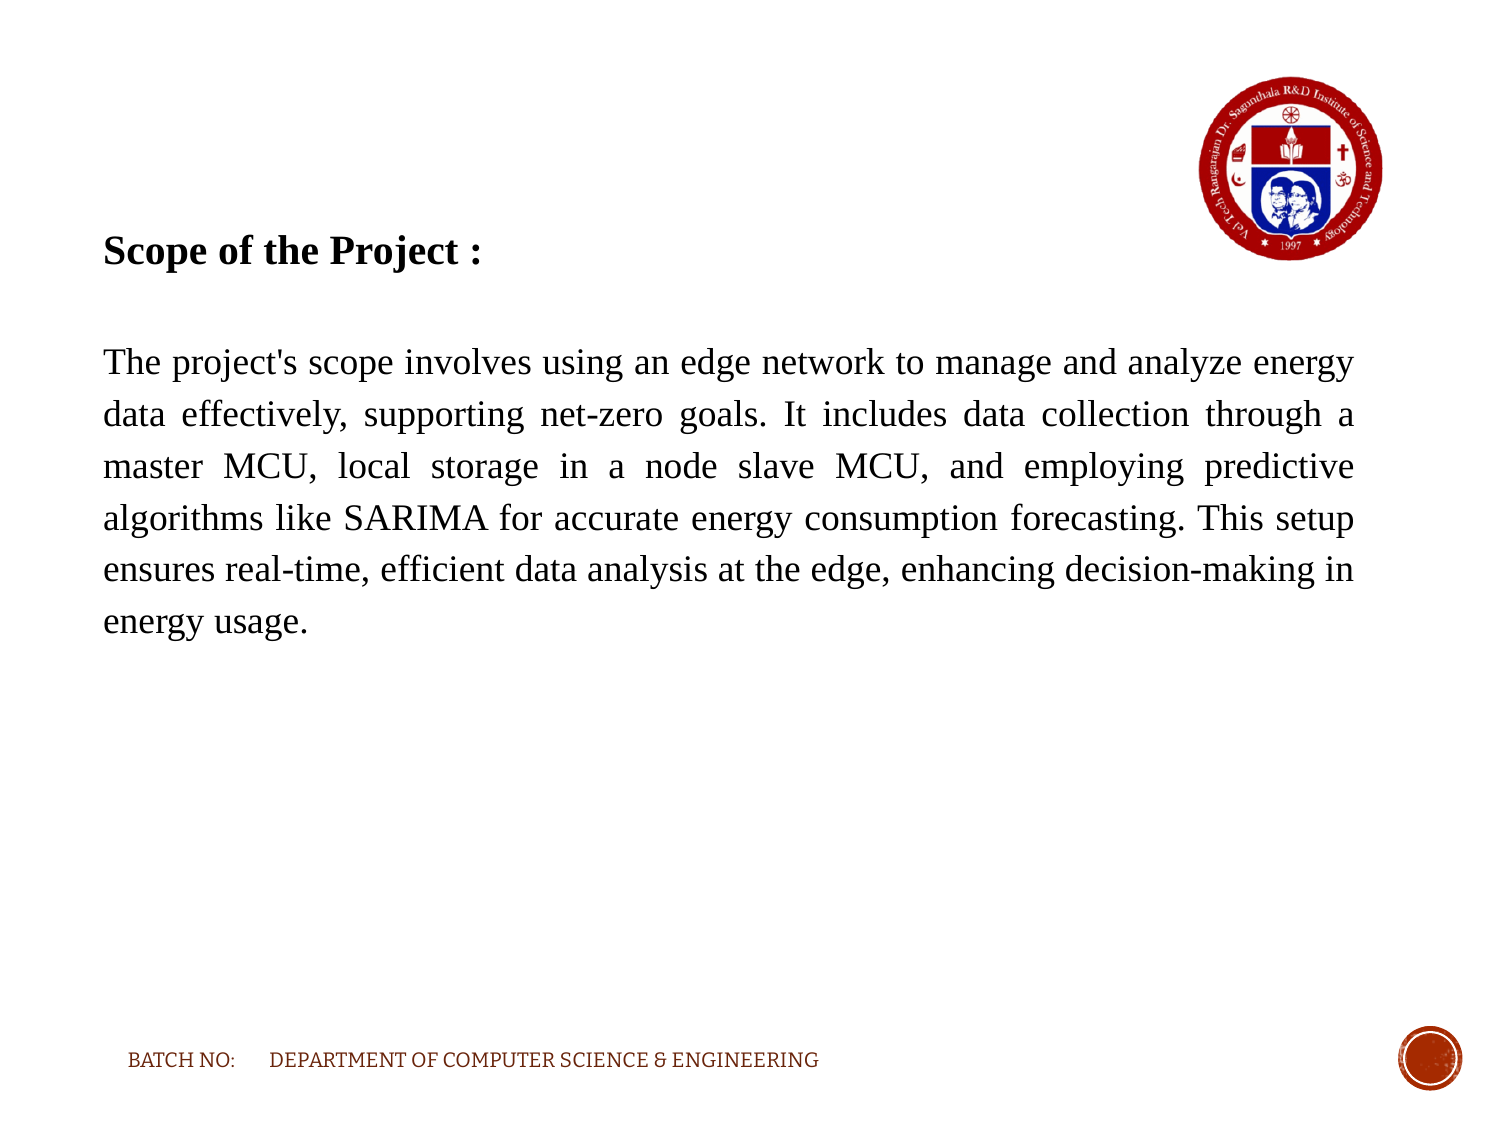

Scope of the Project :

The project's scope involves using an edge network to manage and analyze energy data effectively, supporting net-zero goals. It includes data collection through a master MCU, local storage in a node slave MCU, and employing predictive algorithms like SARIMA for accurate energy consumption forecasting. This setup ensures real-time, efficient data analysis at the edge, enhancing decision-making in energy usage.

BATCH NO:        DEPARTMENT OF COMPUTER SCIENCE & ENGINEERING

5